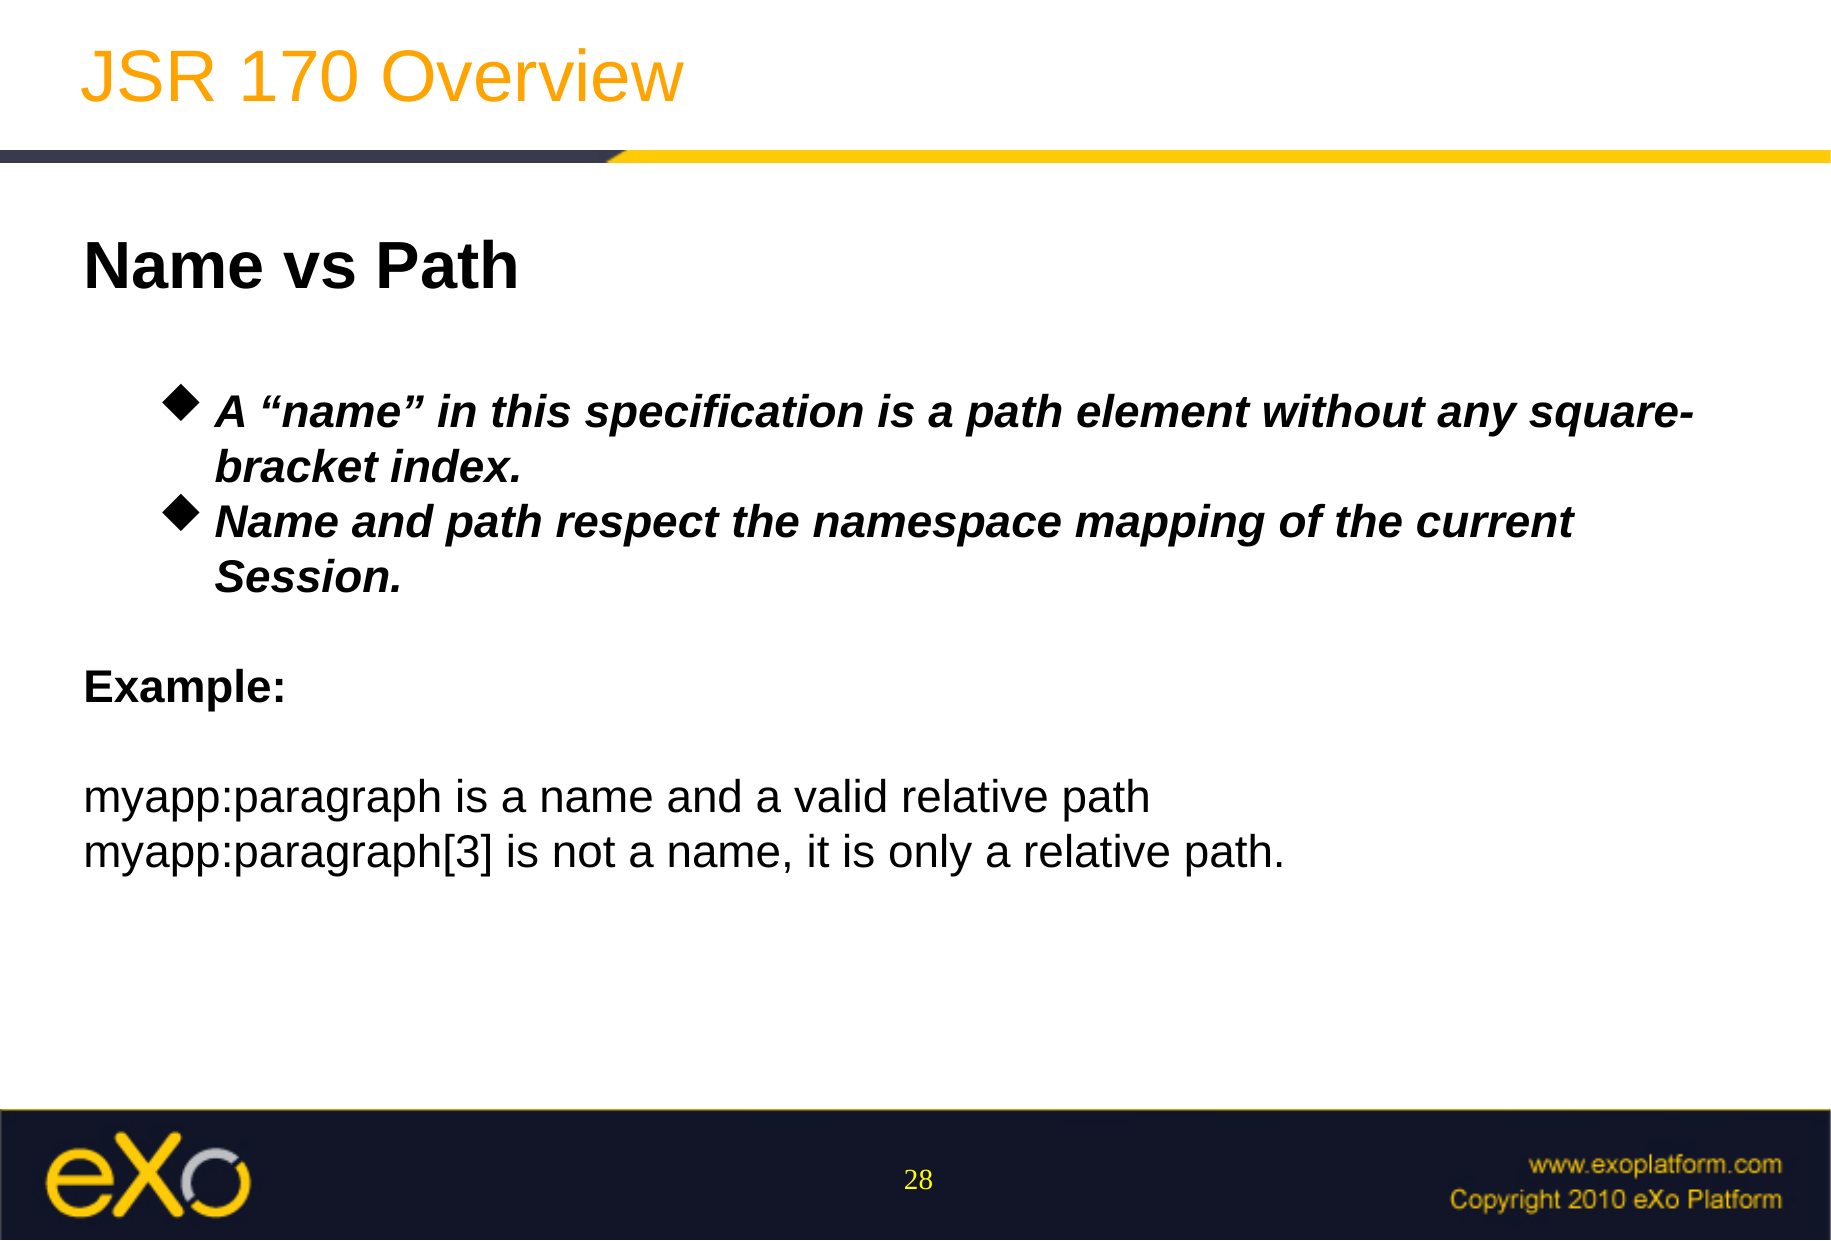

JSR 170 Overview
Name vs Path

A “name” in this specification is a path element without any square-bracket index.
Name and path respect the namespace mapping of the current Session.

Example:

myapp:paragraph is a name and a valid relative path
myapp:paragraph[3] is not a name, it is only a relative path.